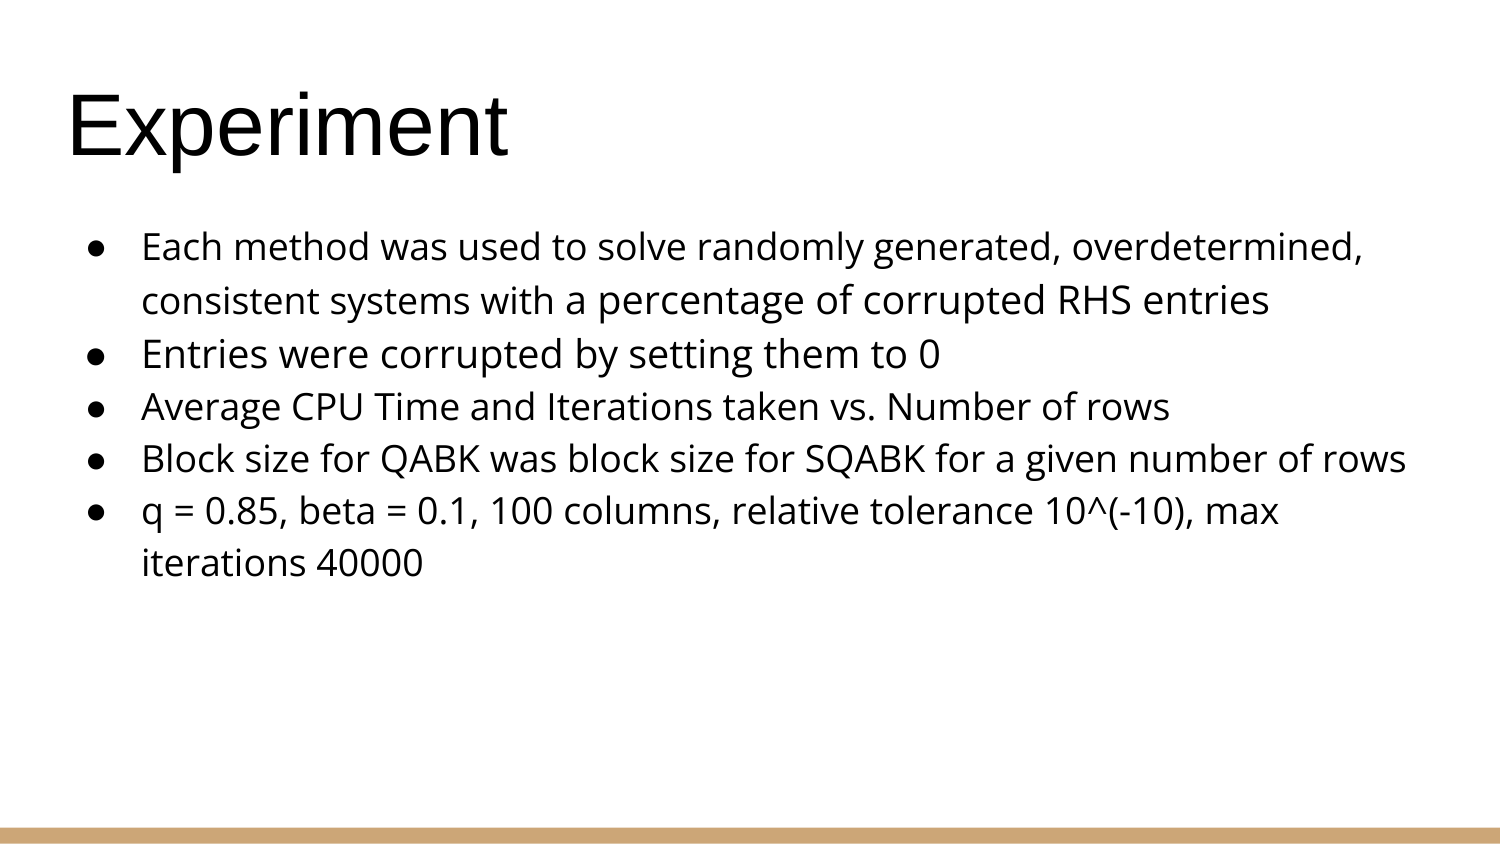

# Experiment
Each method was used to solve randomly generated, overdetermined, consistent systems with a percentage of corrupted RHS entries
Entries were corrupted by setting them to 0
Average CPU Time and Iterations taken vs. Number of rows
Block size for QABK was block size for SQABK for a given number of rows
q = 0.85, beta = 0.1, 100 columns, relative tolerance 10^(-10), max iterations 40000